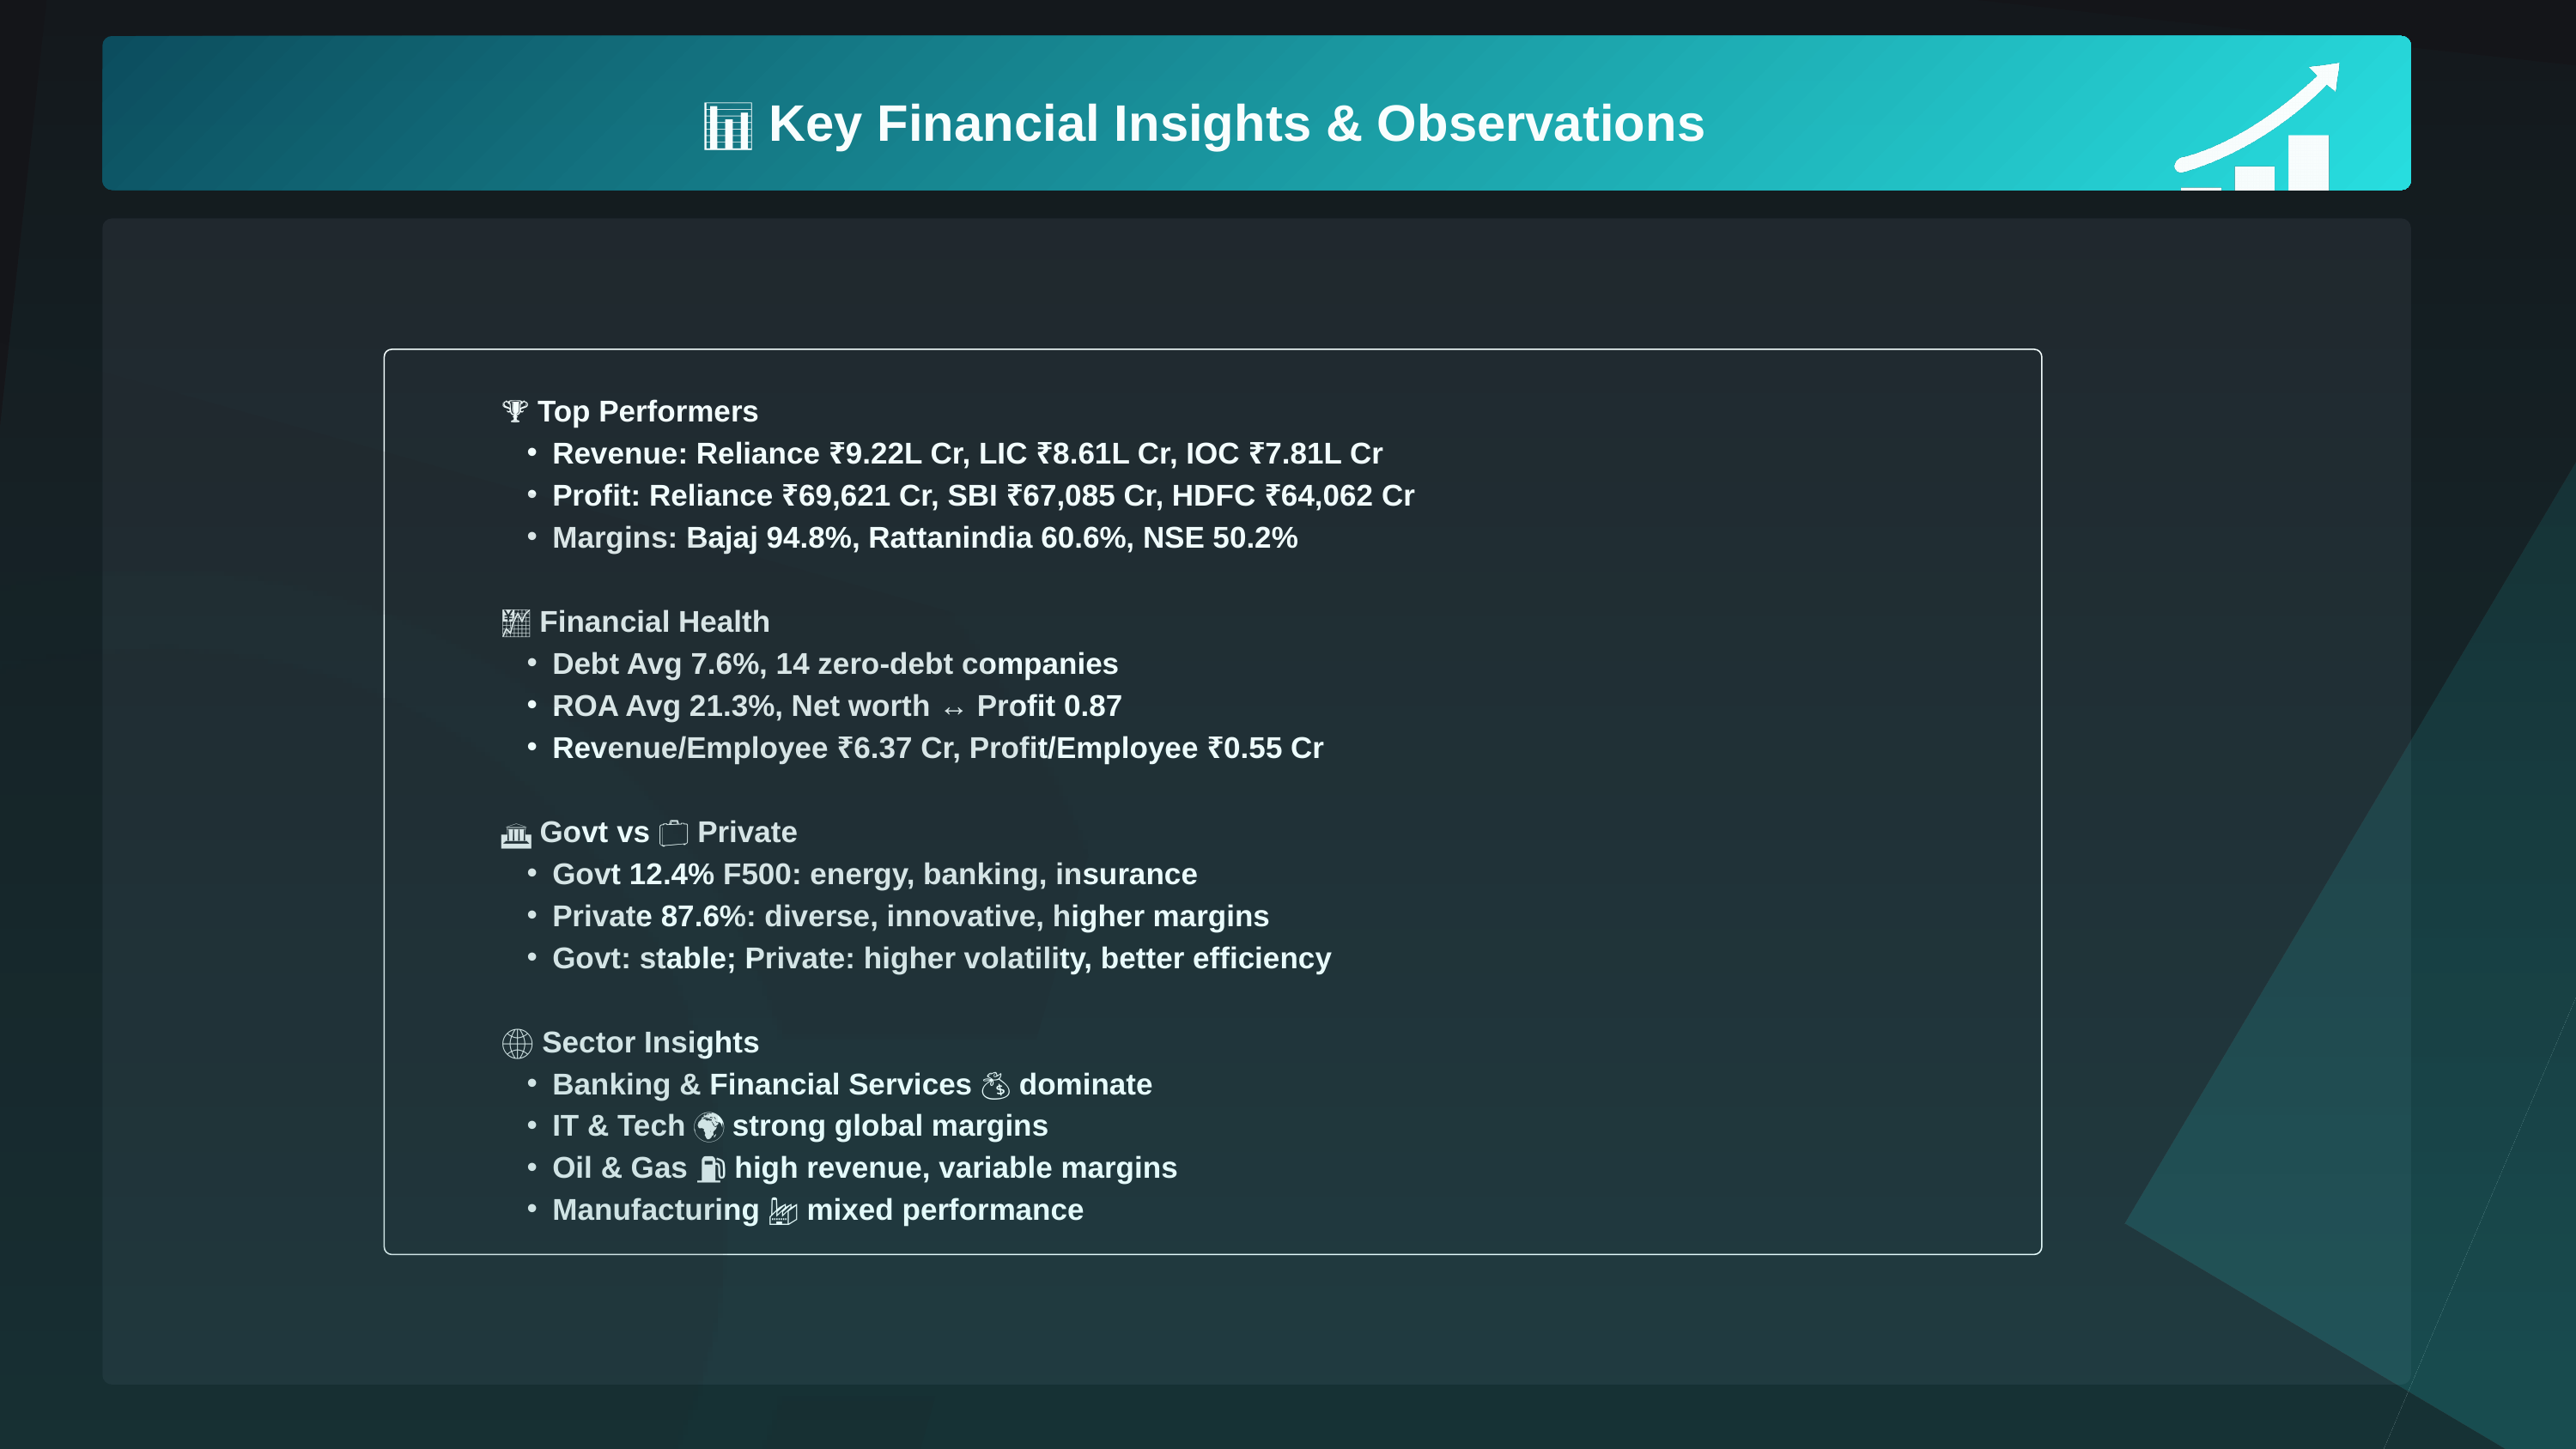

📊 Key Financial Insights & Observations

🏆 Top Performers
Revenue: Reliance ₹9.22L Cr, LIC ₹8.61L Cr, IOC ₹7.81L Cr
Profit: Reliance ₹69,621 Cr, SBI ₹67,085 Cr, HDFC ₹64,062 Cr
Margins: Bajaj 94.8%, Rattanindia 60.6%, NSE 50.2%

💹 Financial Health
Debt Avg 7.6%, 14 zero-debt companies
ROA Avg 21.3%, Net worth ↔ Profit 0.87
Revenue/Employee ₹6.37 Cr, Profit/Employee ₹0.55 Cr

🏛️ Govt vs 💼 Private
Govt 12.4% F500: energy, banking, insurance
Private 87.6%: diverse, innovative, higher margins
Govt: stable; Private: higher volatility, better efficiency

🌐 Sector Insights
Banking & Financial Services 💰 dominate
IT & Tech 🌍 strong global margins
Oil & Gas ⛽ high revenue, variable margins
Manufacturing 🏭 mixed performance